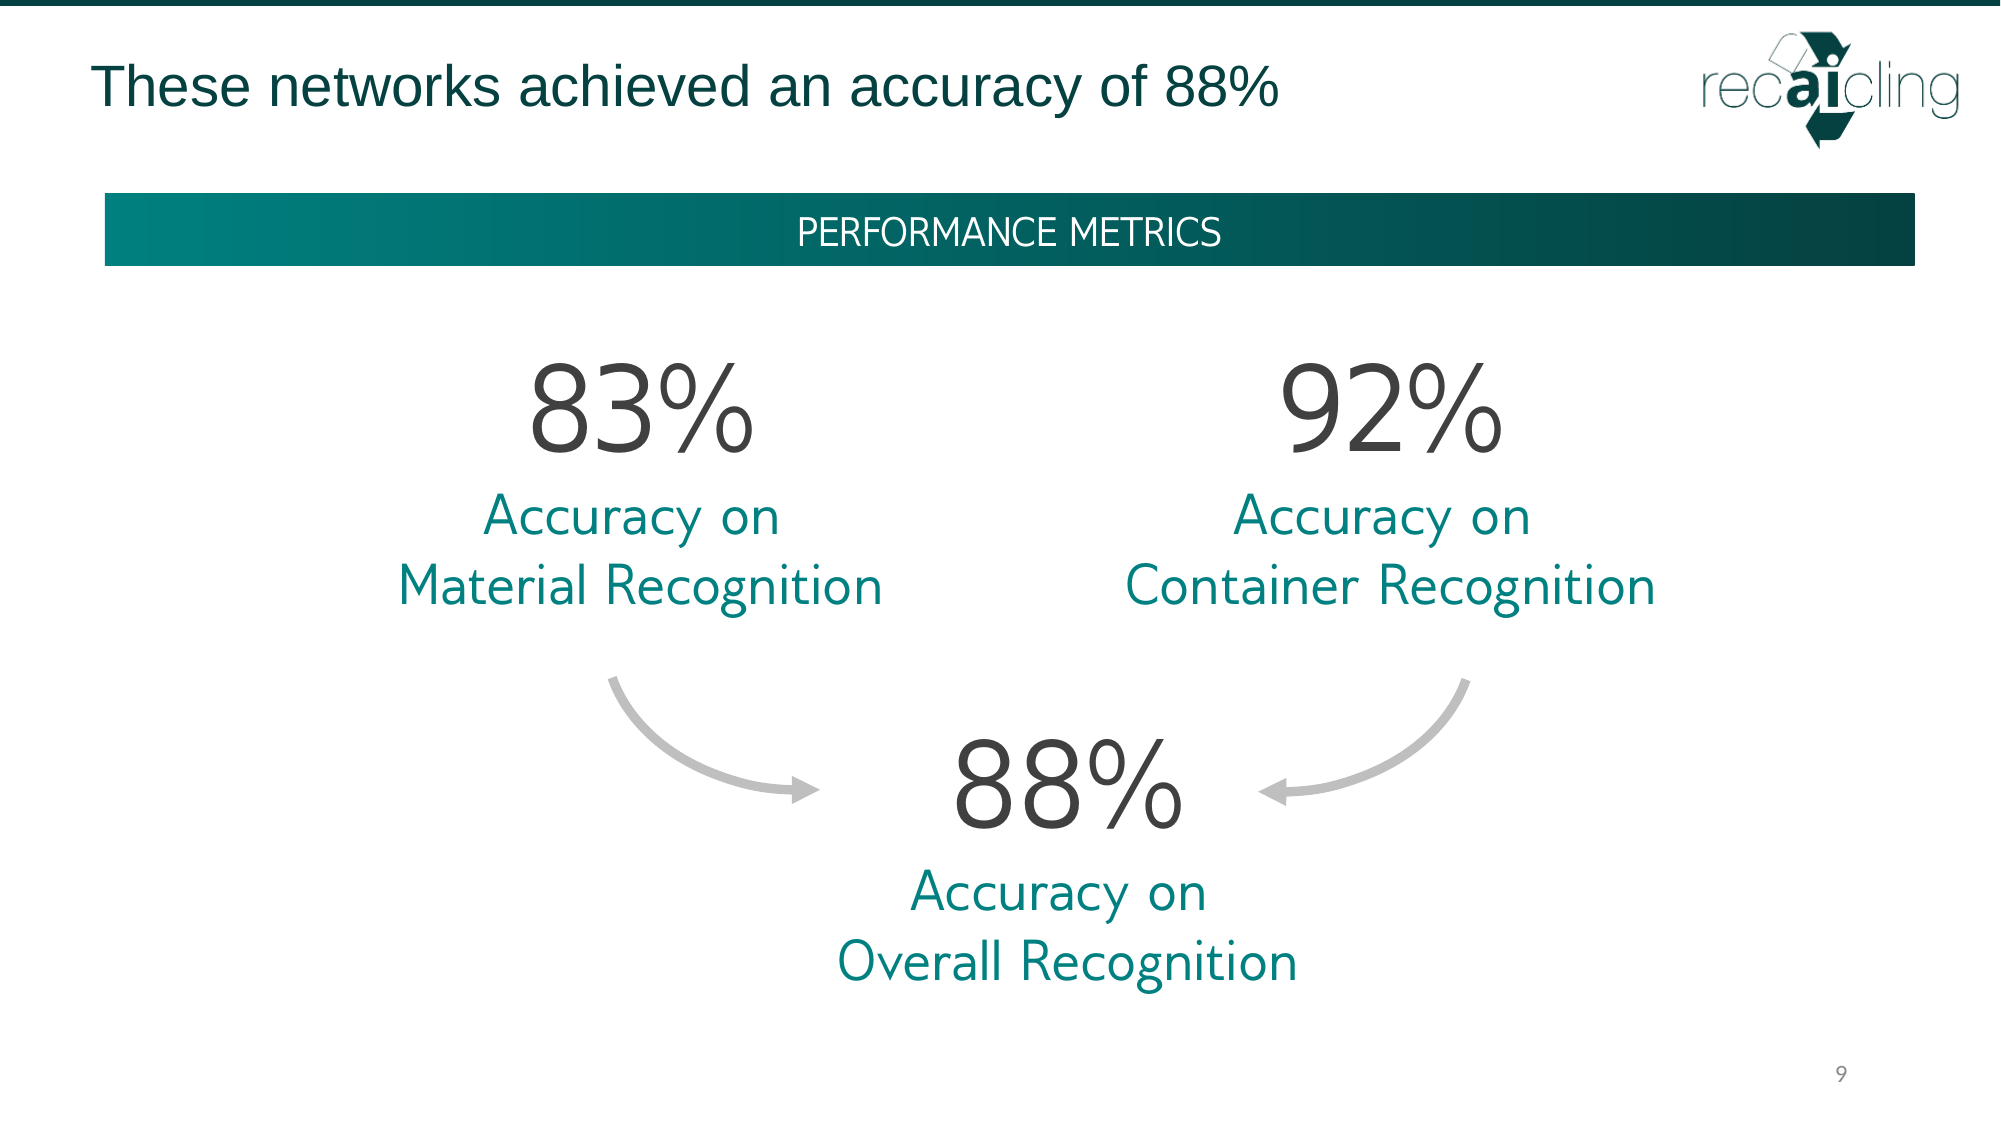

These networks achieved an accuracy of 88%
PERFORMANCE METRICS
83%
Accuracy on
Material Recognition
92%
Accuracy on
Container Recognition

88%
Accuracy on
Overall Recognition
9